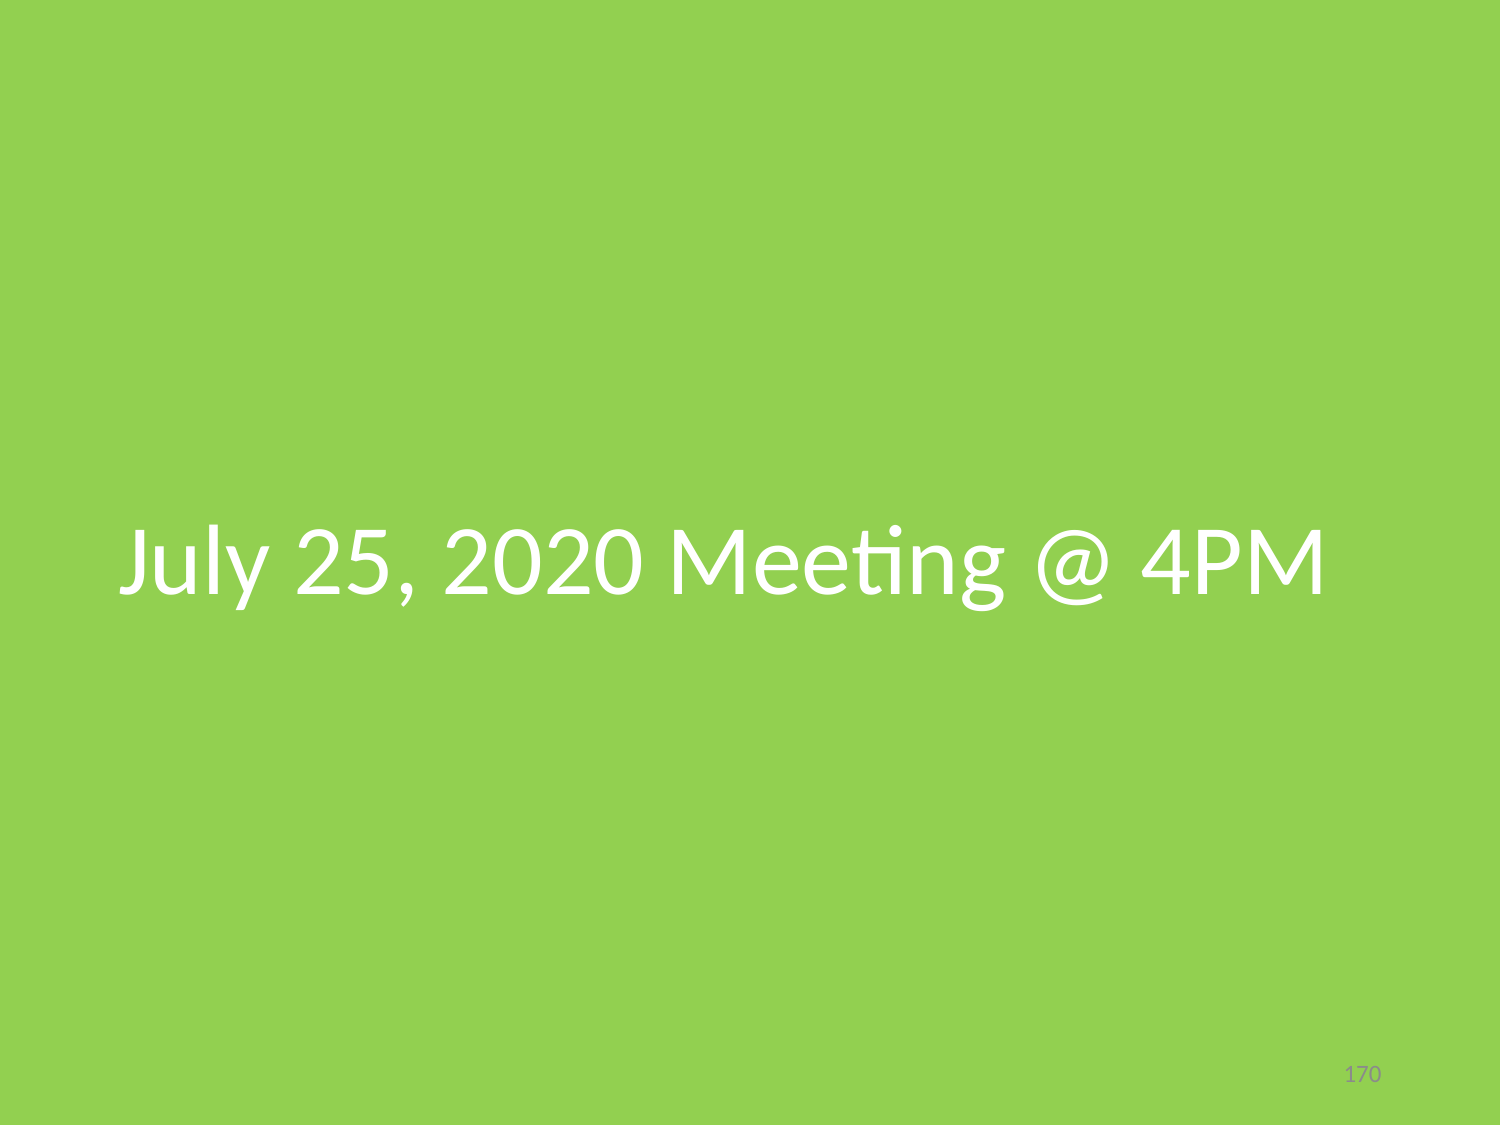

# July 25, 2020 Meeting @ 4PM
170